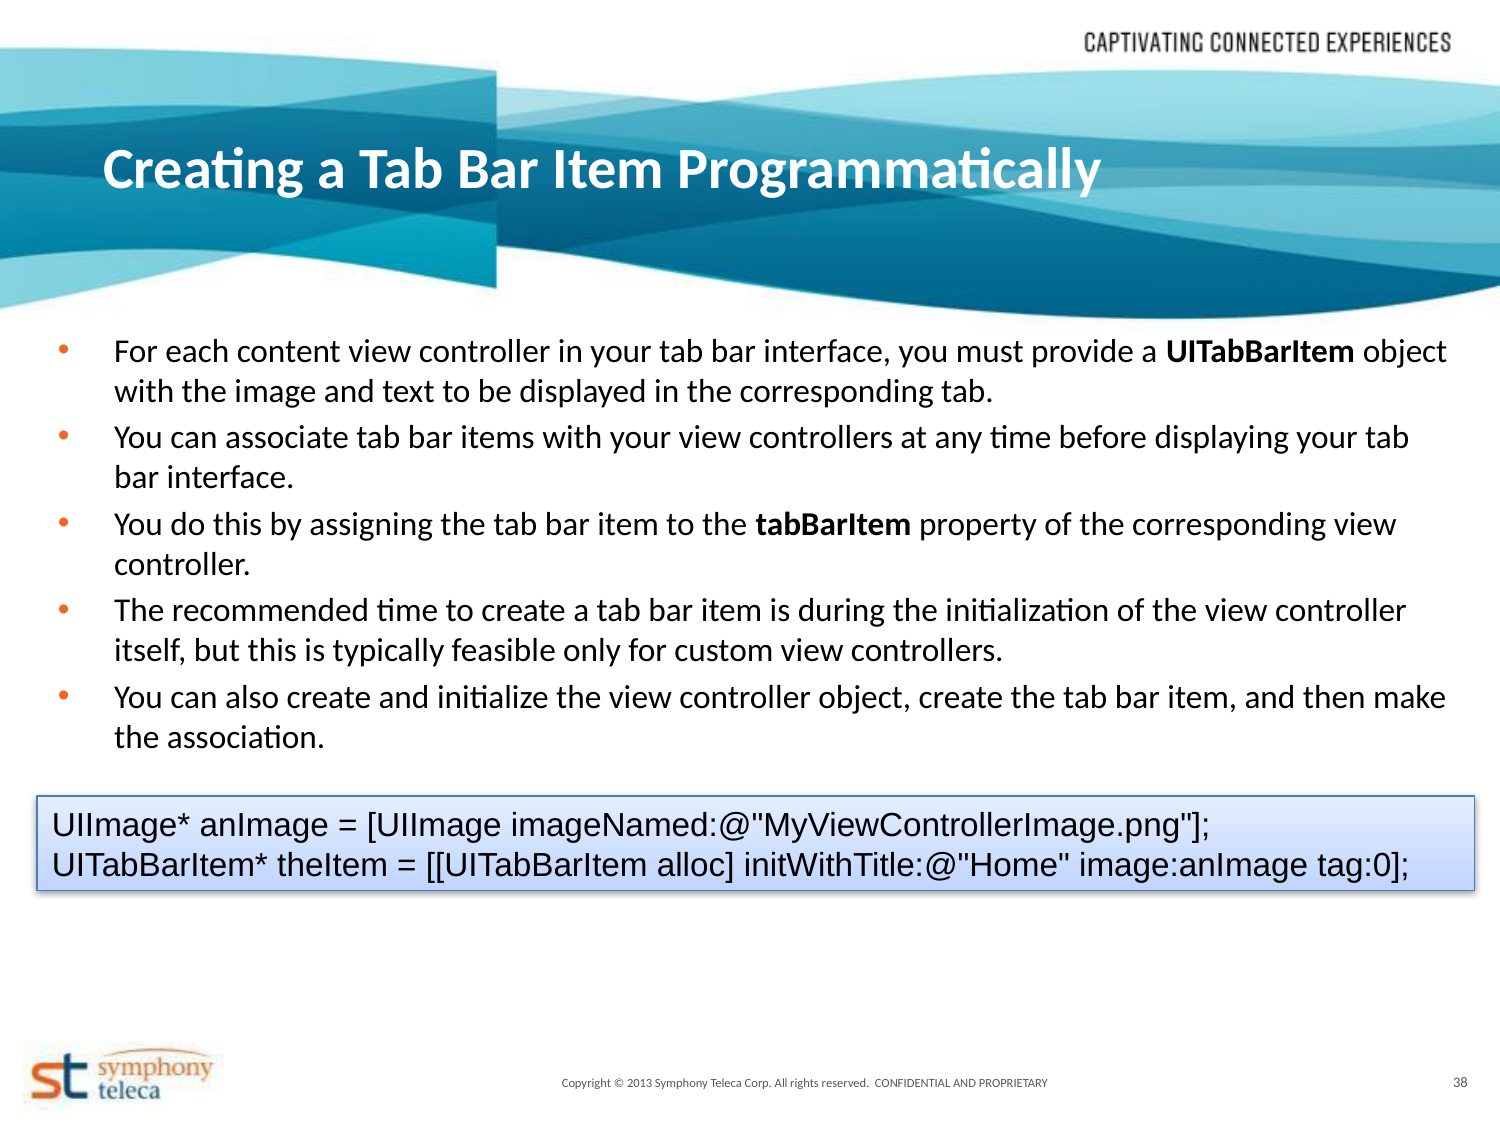

Creating a Tab Bar Item Programmatically

For each content view controller in your tab bar interface, you must provide a UITabBarItem object with the image and text to be displayed in the corresponding tab.
You can associate tab bar items with your view controllers at any time before displaying your tab bar interface.
You do this by assigning the tab bar item to the tabBarItem property of the corresponding view controller.
The recommended time to create a tab bar item is during the initialization of the view controller itself, but this is typically feasible only for custom view controllers.
You can also create and initialize the view controller object, create the tab bar item, and then make the association.
UIImage* anImage = [UIImage imageNamed:@"MyViewControllerImage.png"];
UITabBarItem* theItem = [[UITabBarItem alloc] initWithTitle:@"Home" image:anImage tag:0];